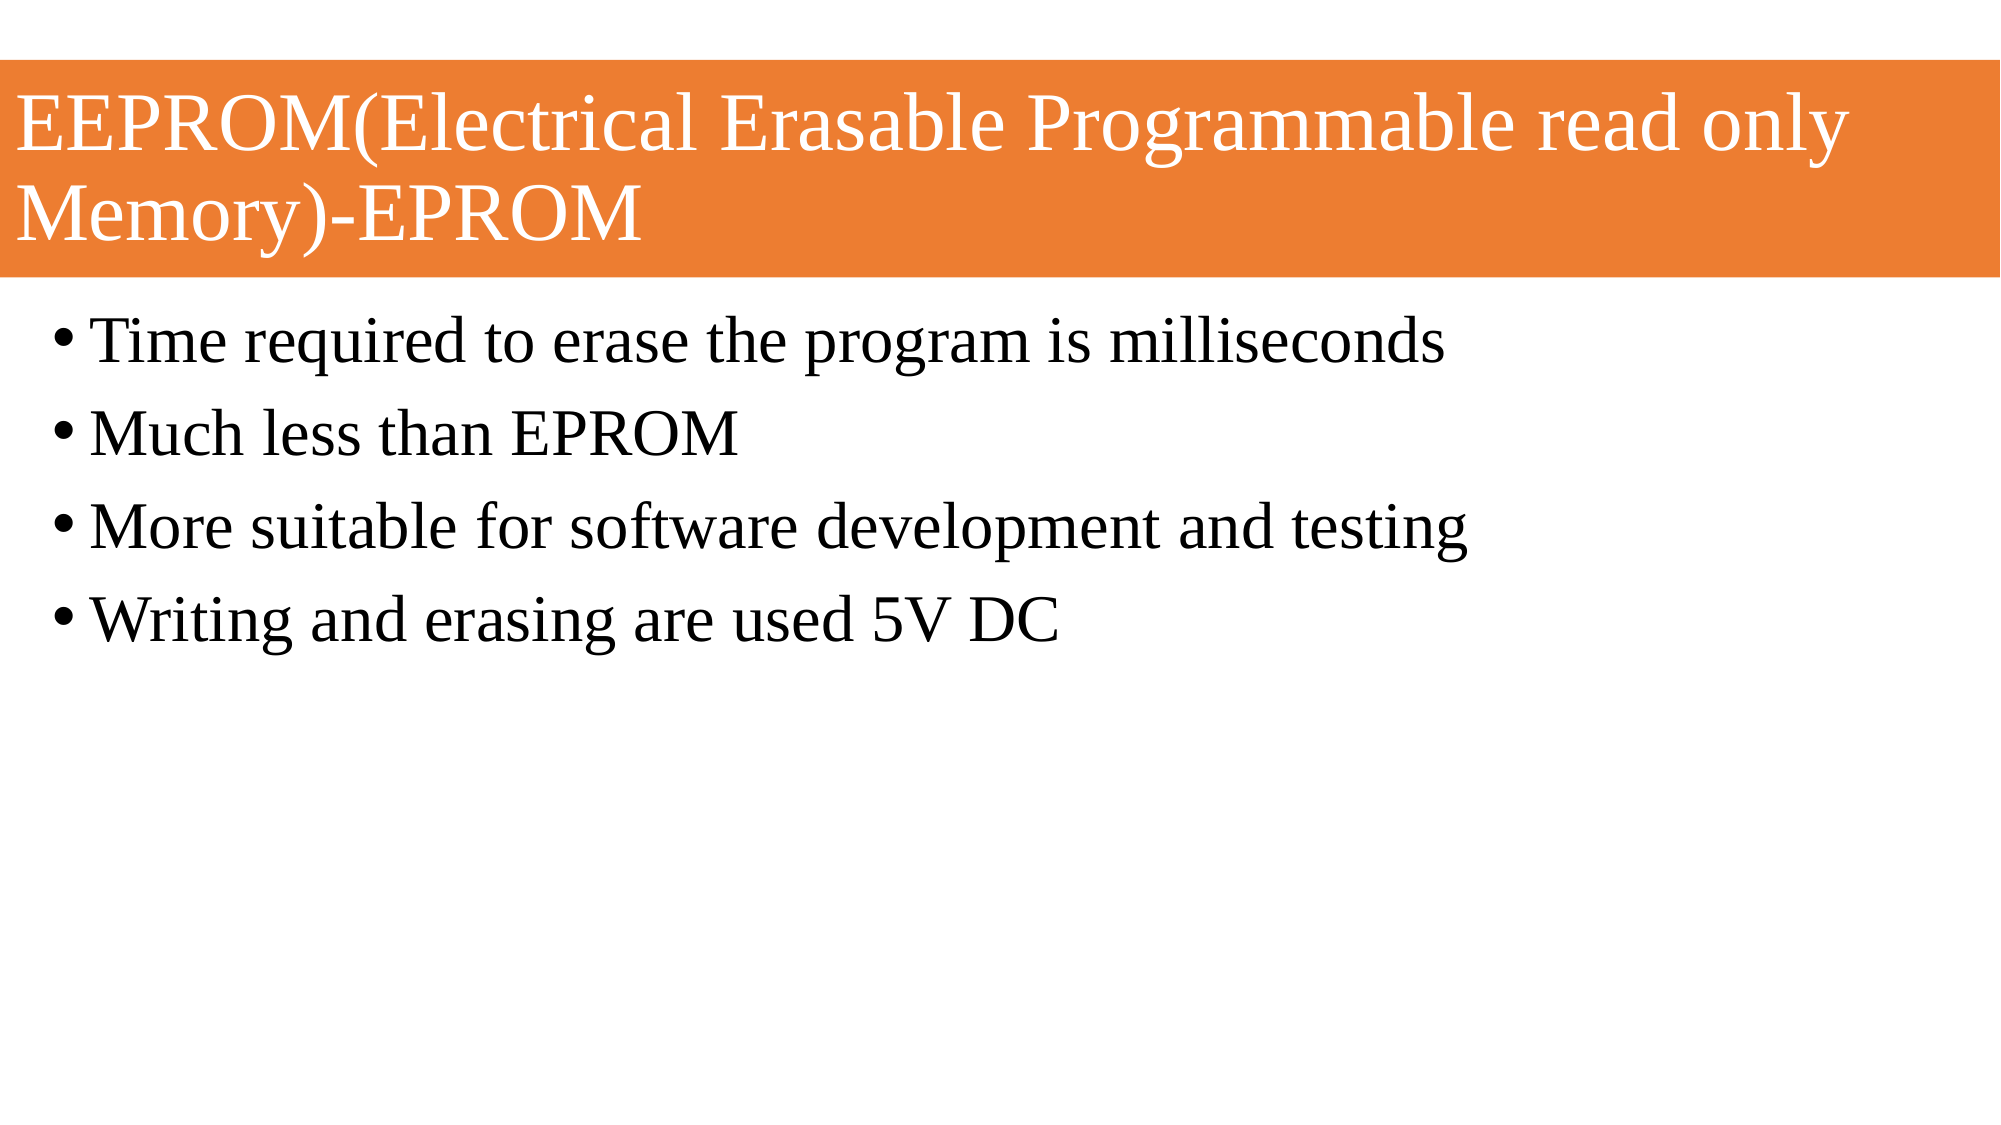

# EEPROM(Electrical Erasable Programmable read only Memory)-EPROM
Time required to erase the program is milliseconds
Much less than EPROM
More suitable for software development and testing
Writing and erasing are used 5V DC